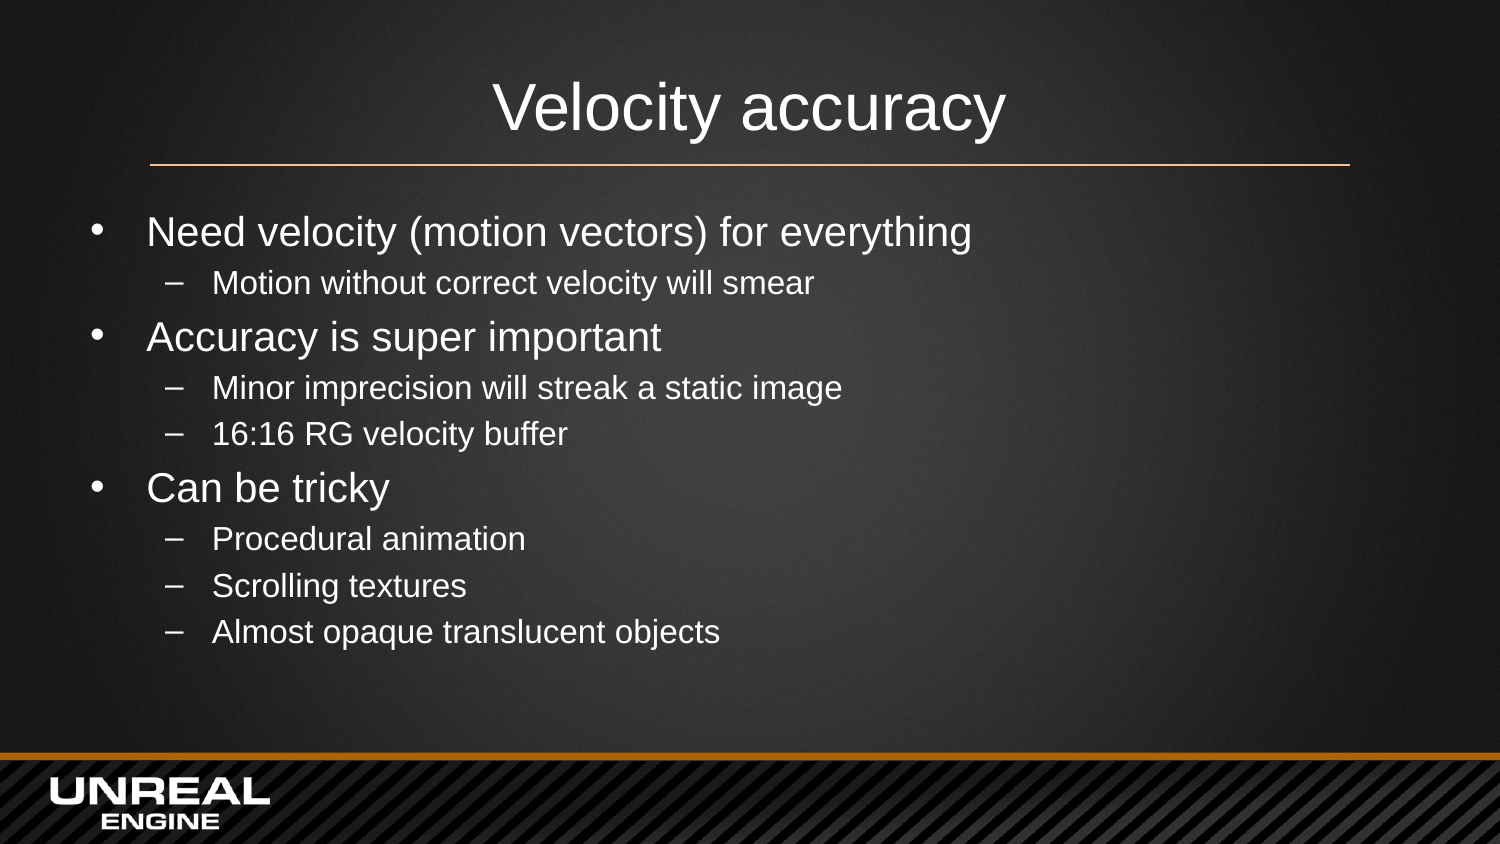

# Velocity accuracy
Need velocity (motion vectors) for everything
Motion without correct velocity will smear
Accuracy is super important
Minor imprecision will streak a static image
16:16 RG velocity buffer
Can be tricky
Procedural animation
Scrolling textures
Almost opaque translucent objects